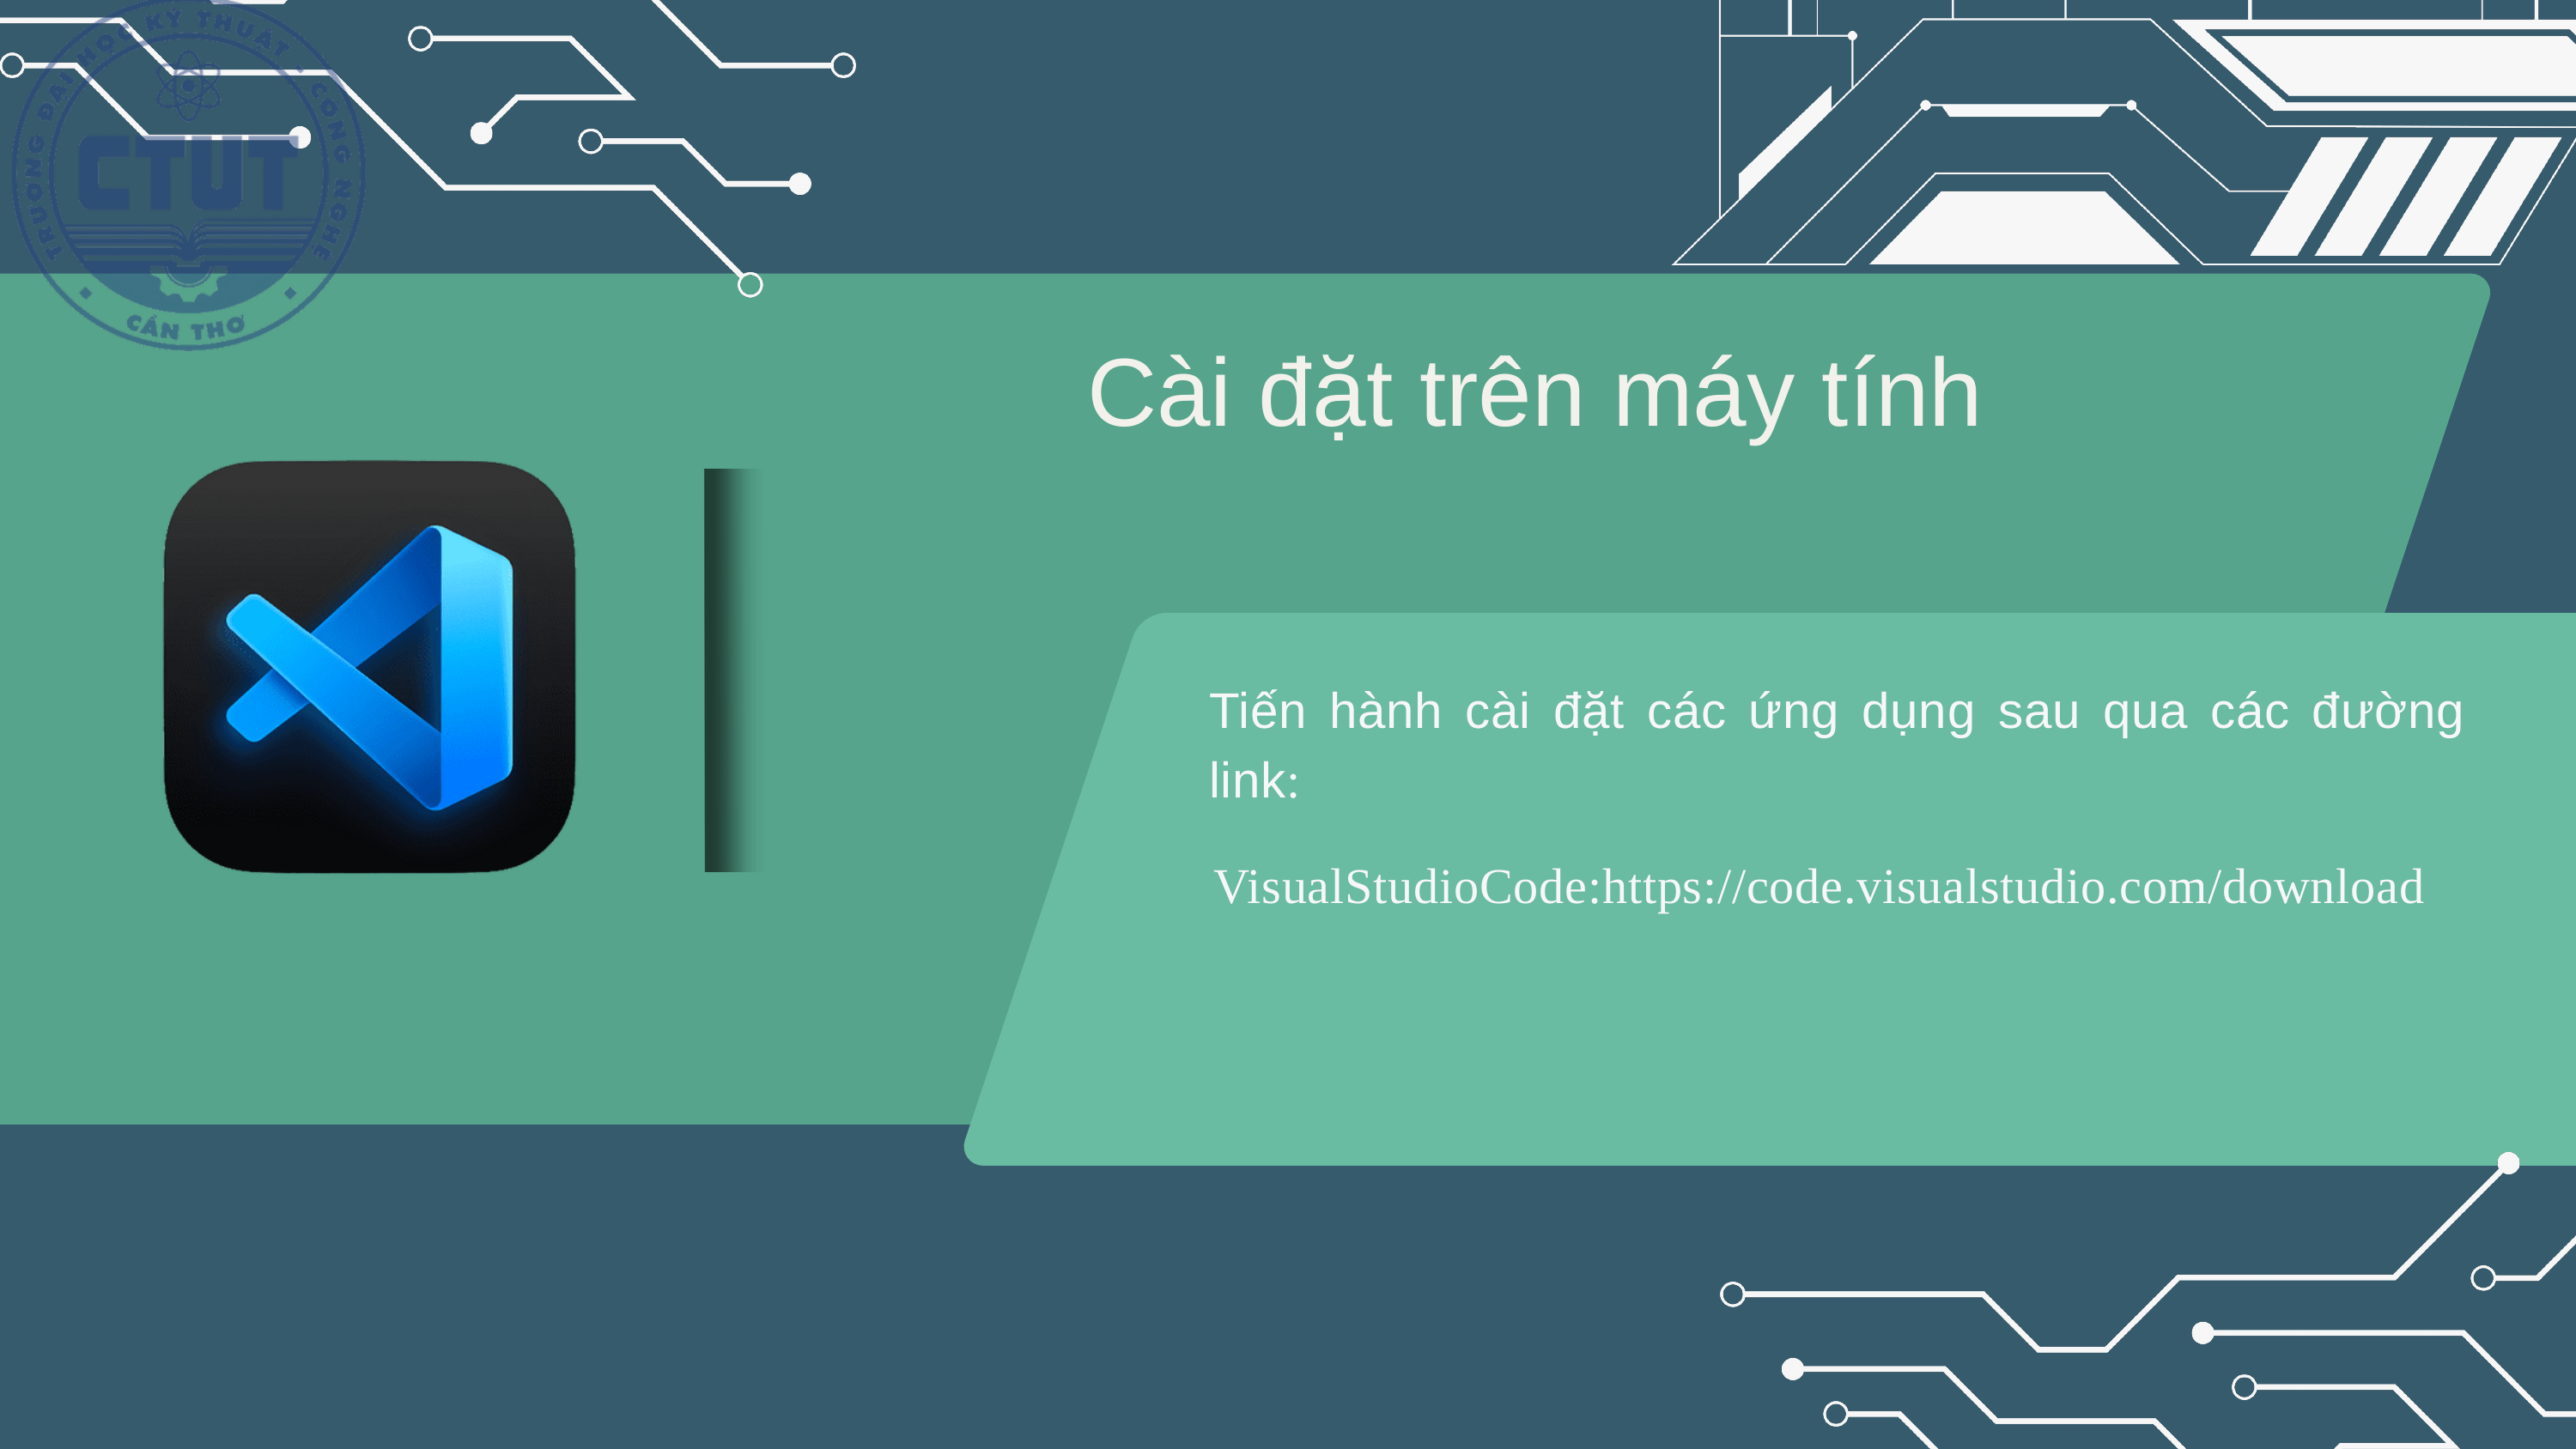

Cài đặt trên máy tính

Tiến hành cài đặt các ứng dụng sau qua các đường link:
VisualStudioCode:https://code.visualstudio.com/download